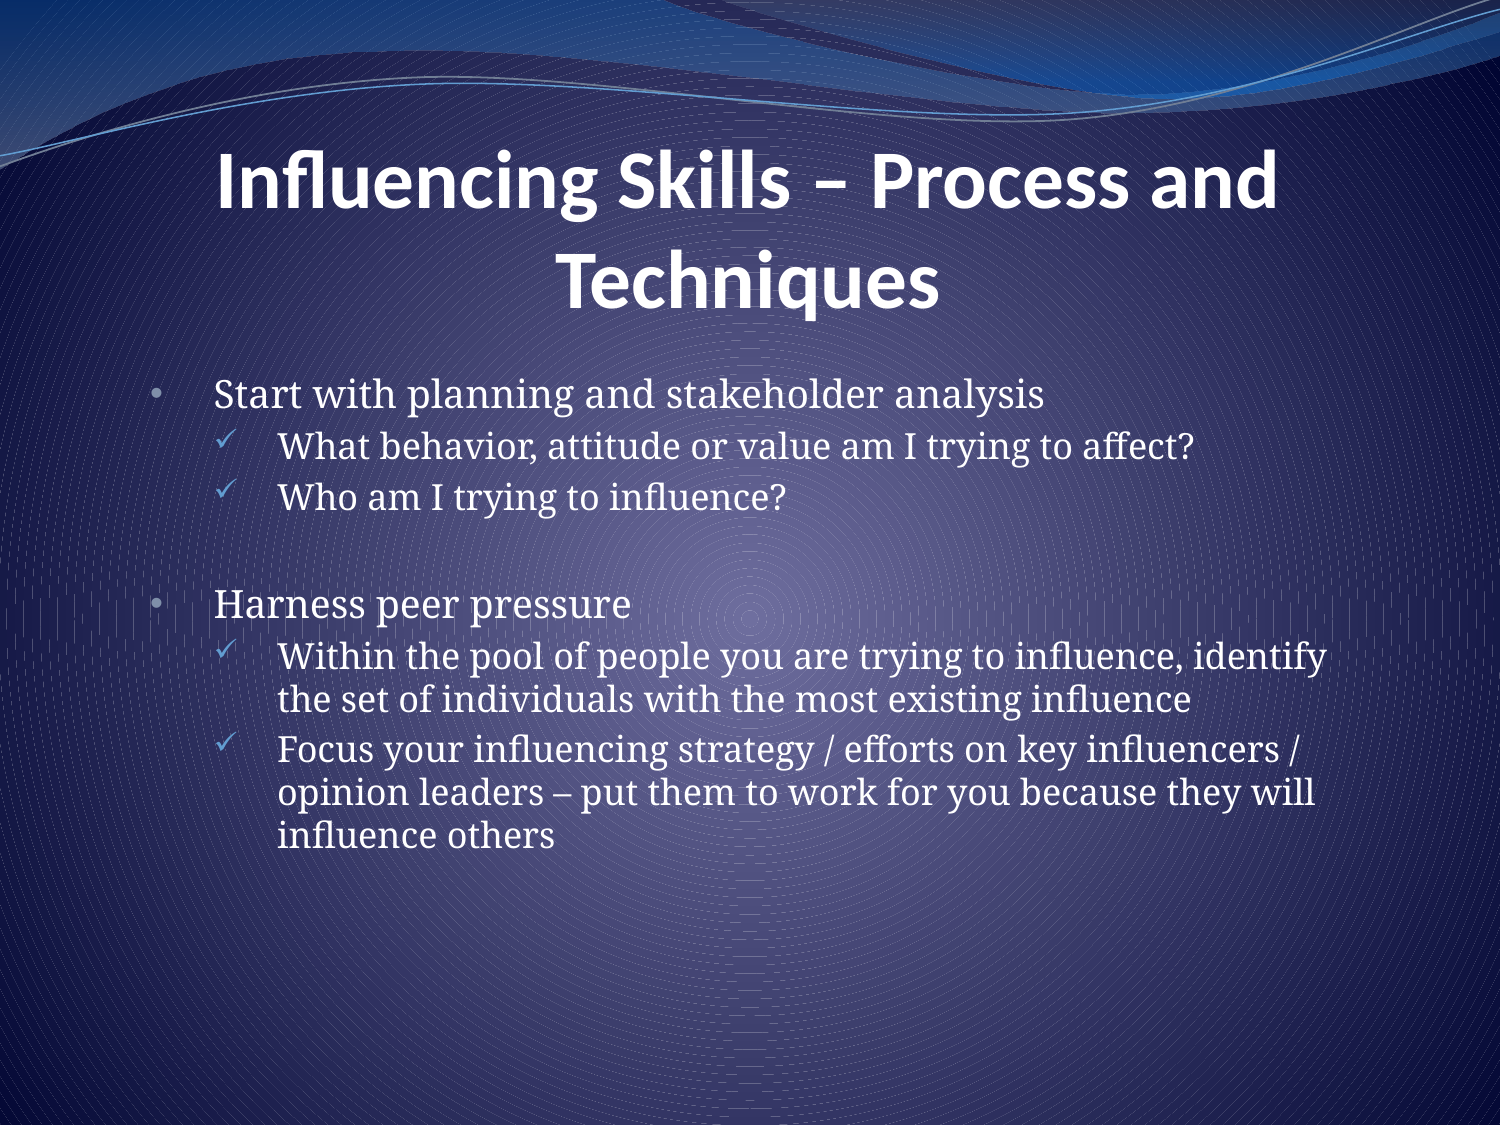

# Influencing Skills – Process and Techniques
Start with planning and stakeholder analysis
What behavior, attitude or value am I trying to affect?
Who am I trying to influence?

Harness peer pressure
Within the pool of people you are trying to influence, identify the set of individuals with the most existing influence
Focus your influencing strategy / efforts on key influencers / opinion leaders – put them to work for you because they will influence others